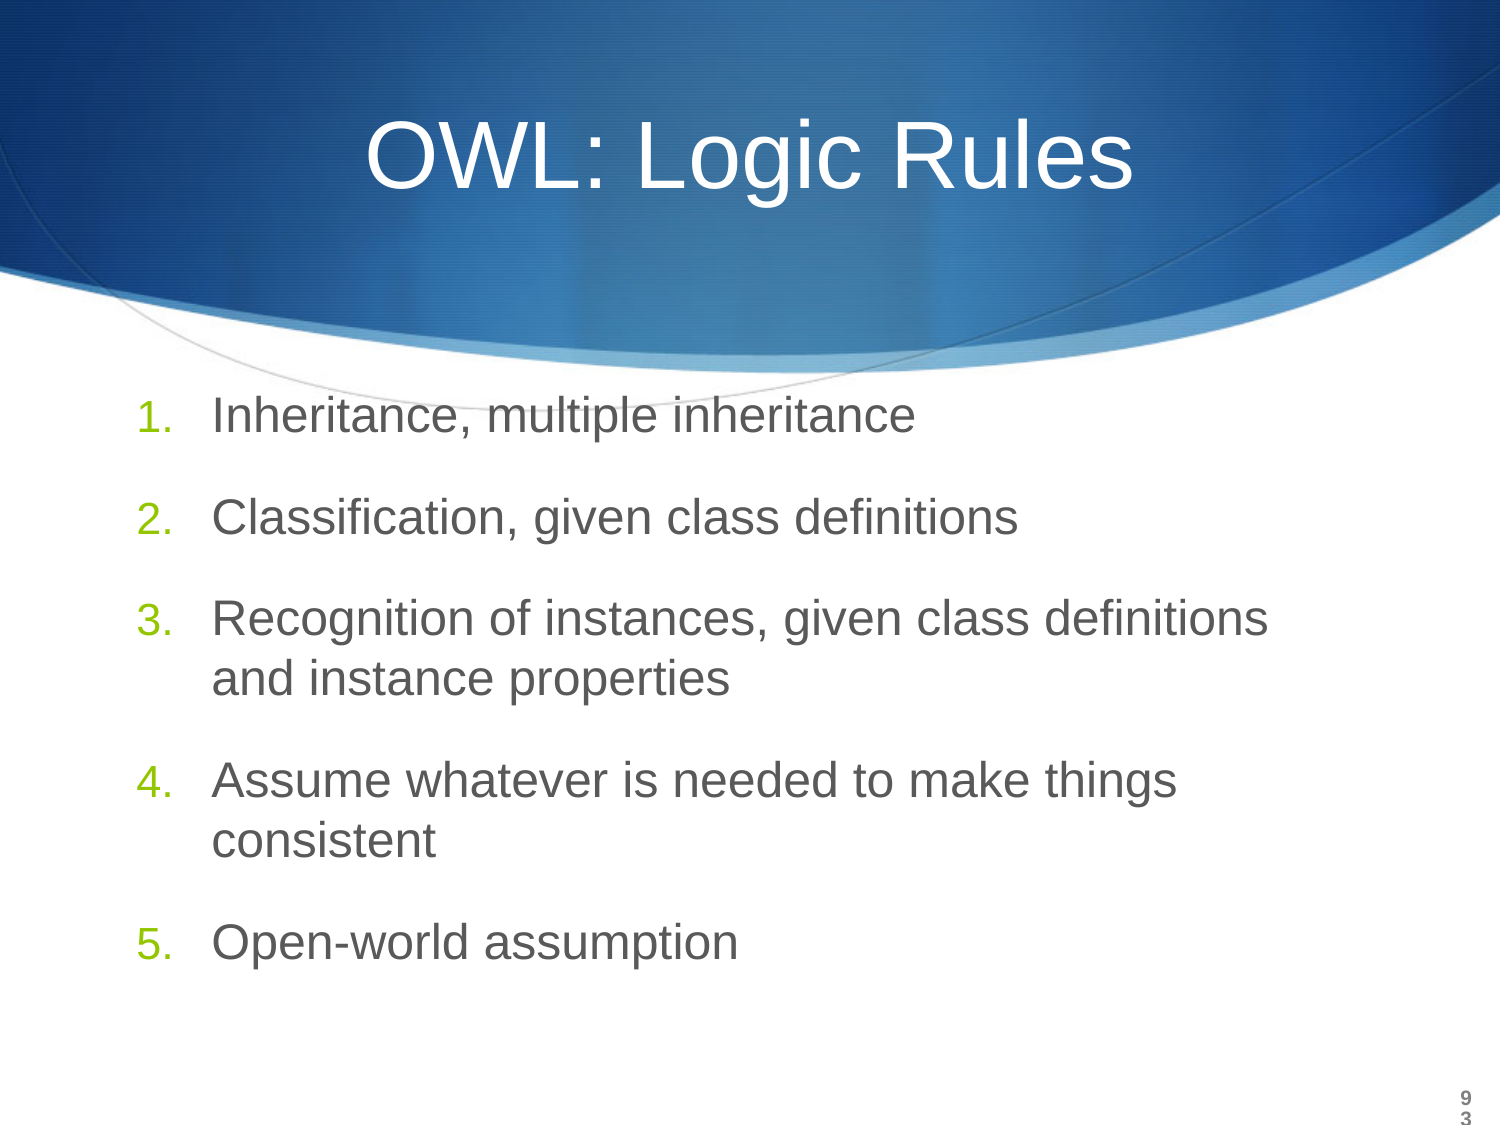

# OWL: Logic Rules
Inheritance, multiple inheritance
Classification, given class definitions
Recognition of instances, given class definitions and instance properties
Assume whatever is needed to make things consistent
Open-world assumption
93